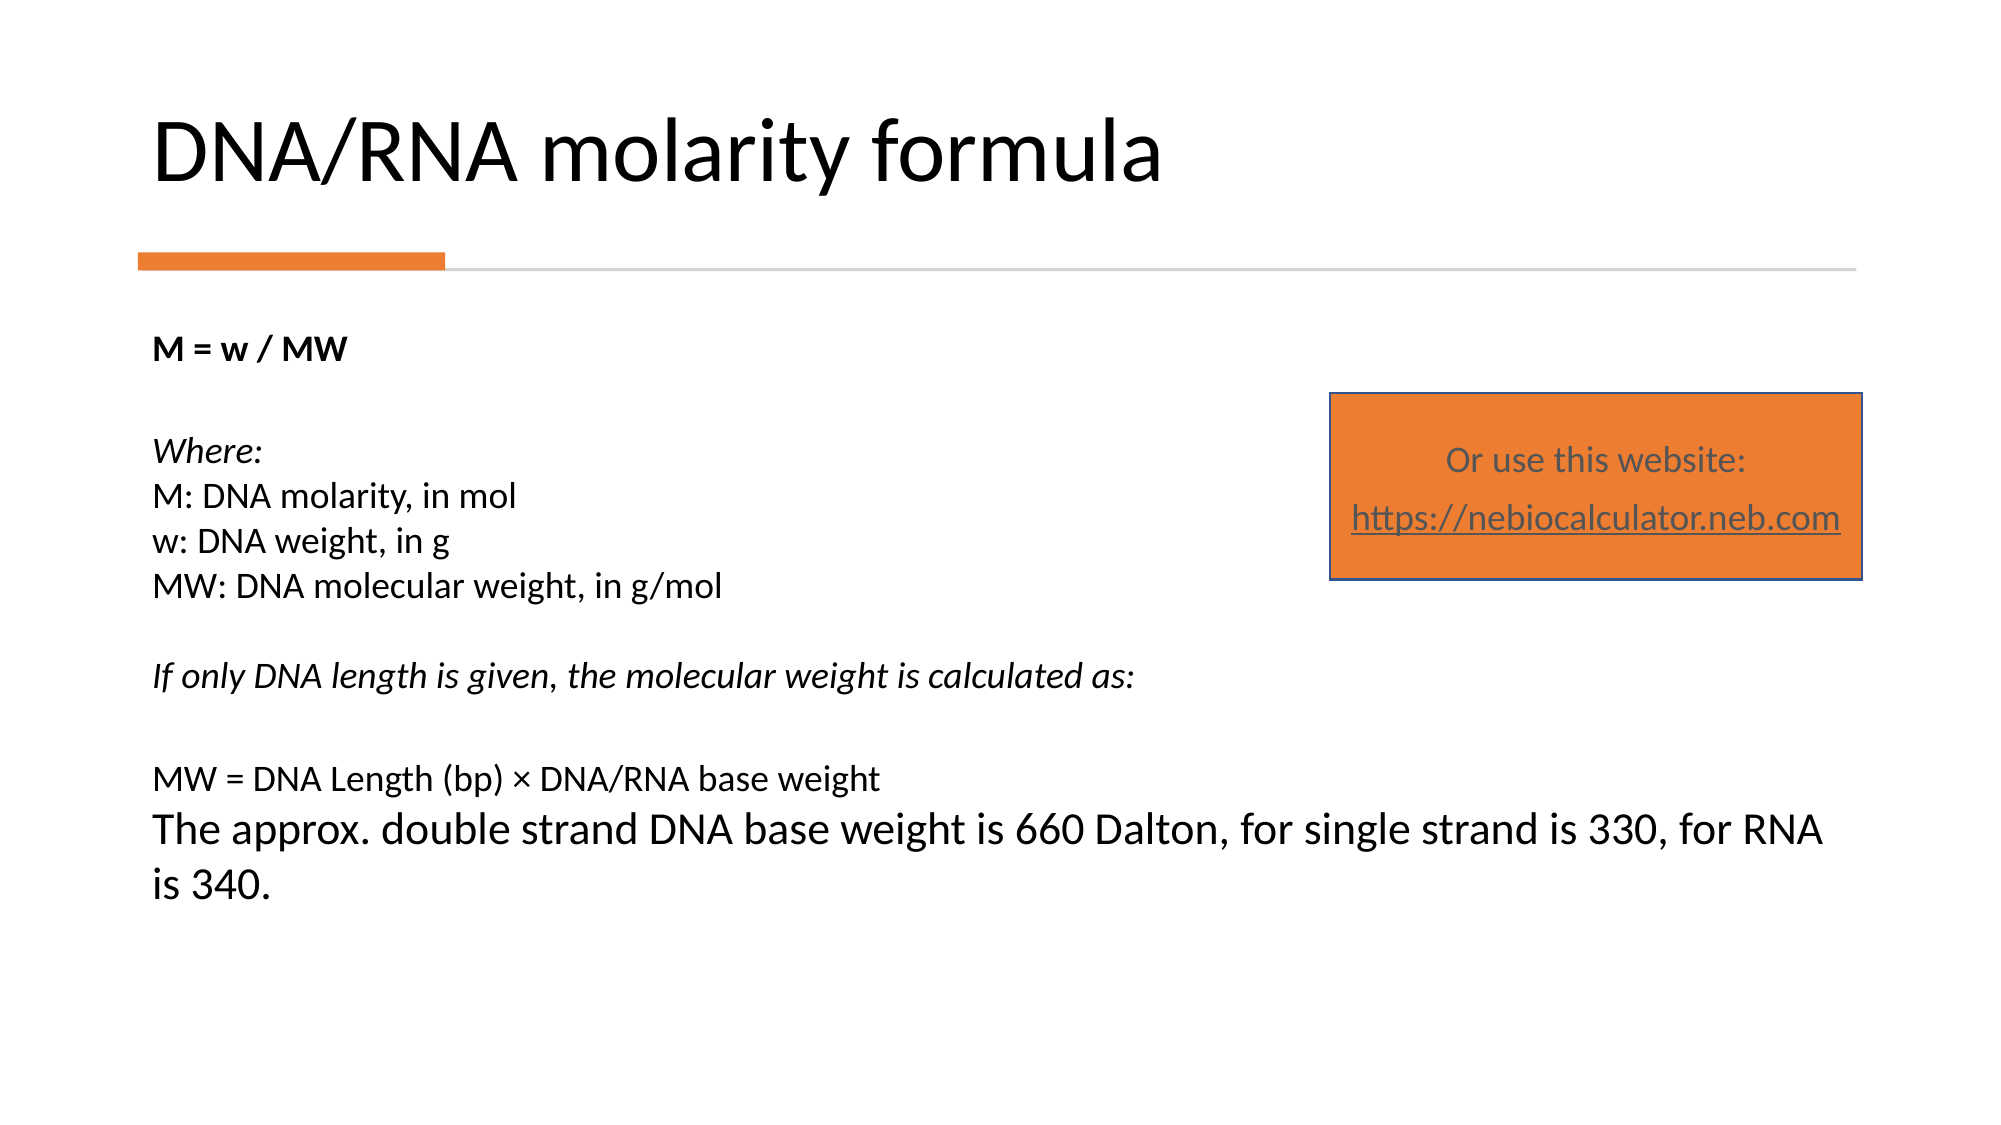

# DNA/RNA molarity formula

M = w / MW
Where:
M: DNA molarity, in mol
w: DNA weight, in g
MW: DNA molecular weight, in g/mol
If only DNA length is given, the molecular weight is calculated as:
MW = DNA Length (bp) × DNA/RNA base weight
The approx. double strand DNA base weight is 660 Dalton, for single strand is 330, for RNA is 340.

Or use this website:
https://nebiocalculator.neb.com